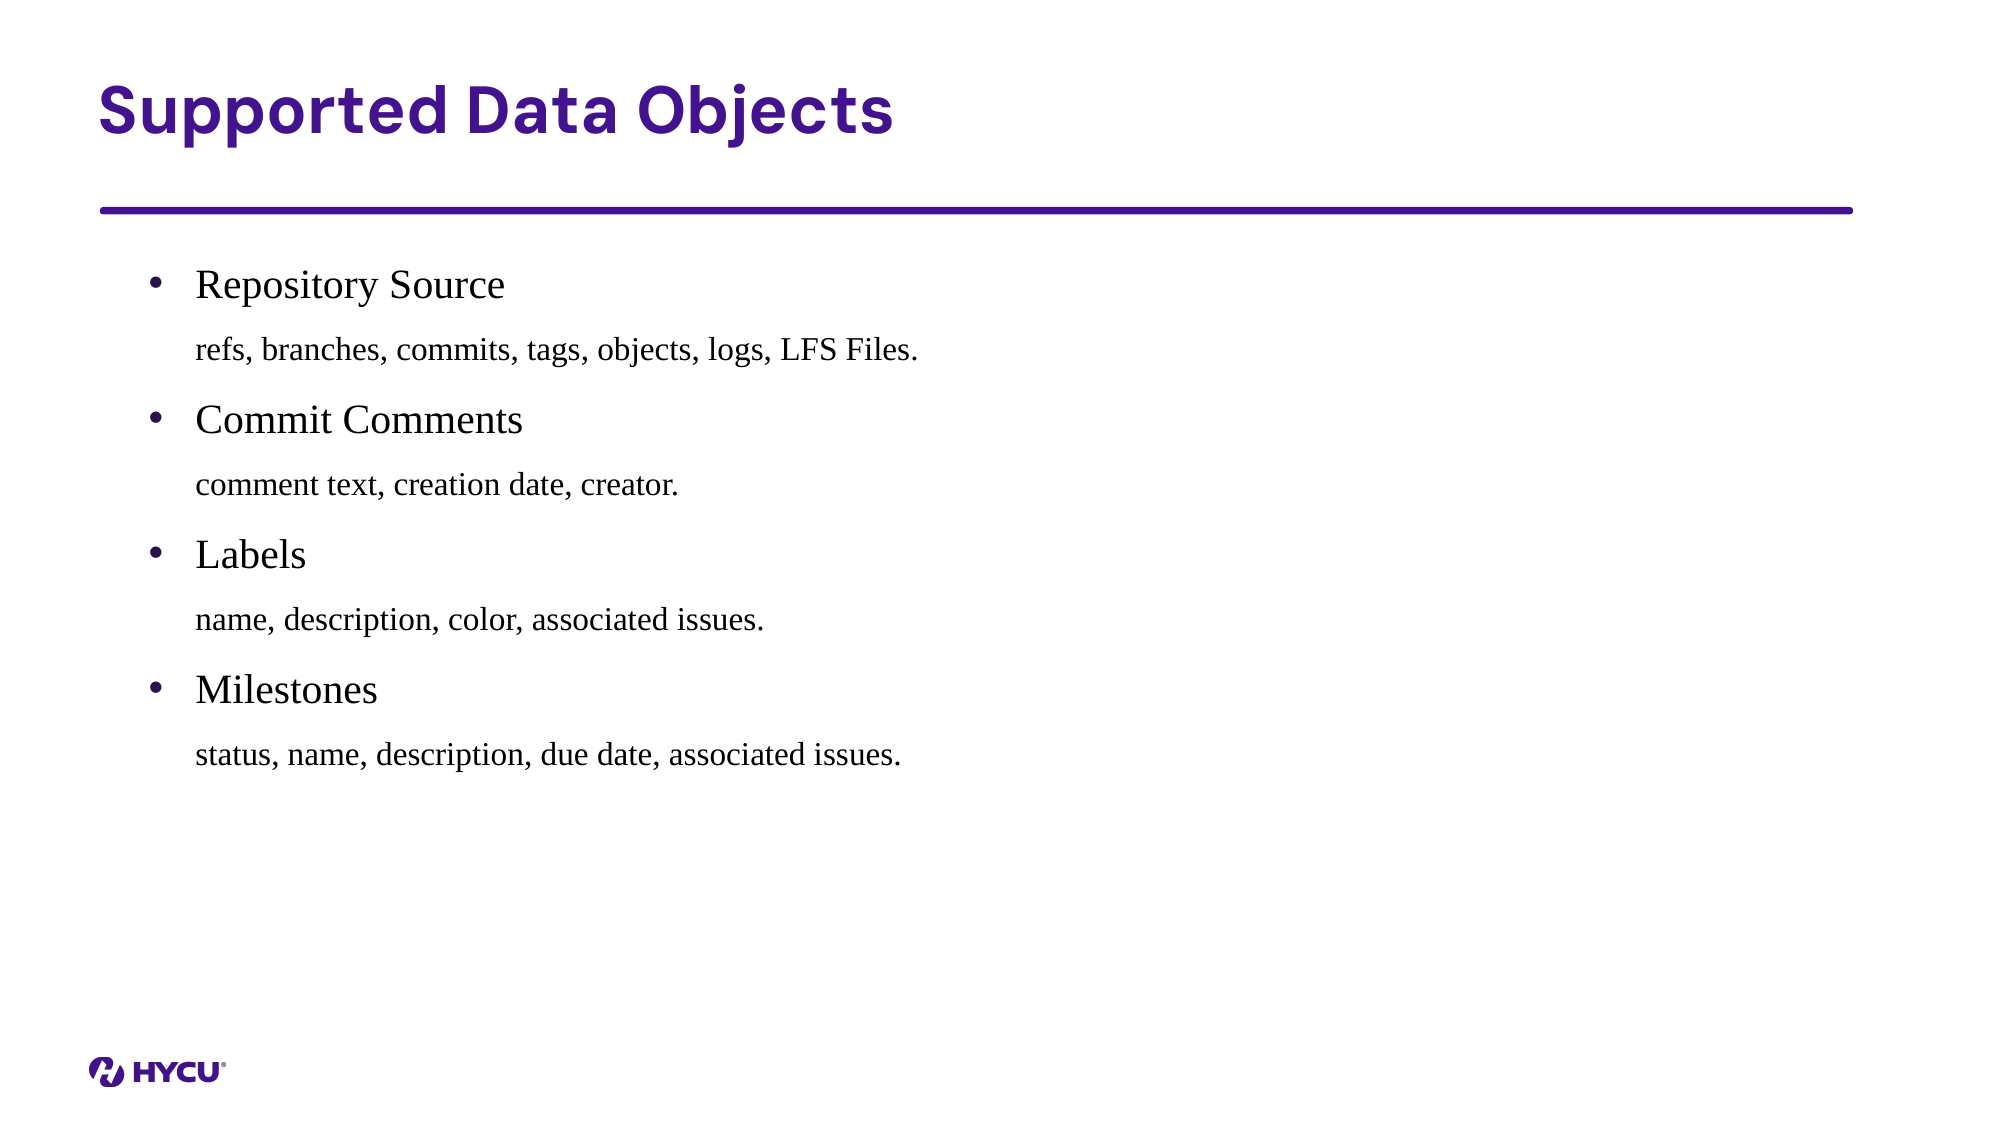

# Supported Data Objects
Repository Source
refs, branches, commits, tags, objects, logs, LFS Files.
Commit Comments
comment text, creation date, creator.
Labels 
name, description, color, associated issues.
Milestones
status, name, description, due date, associated issues.